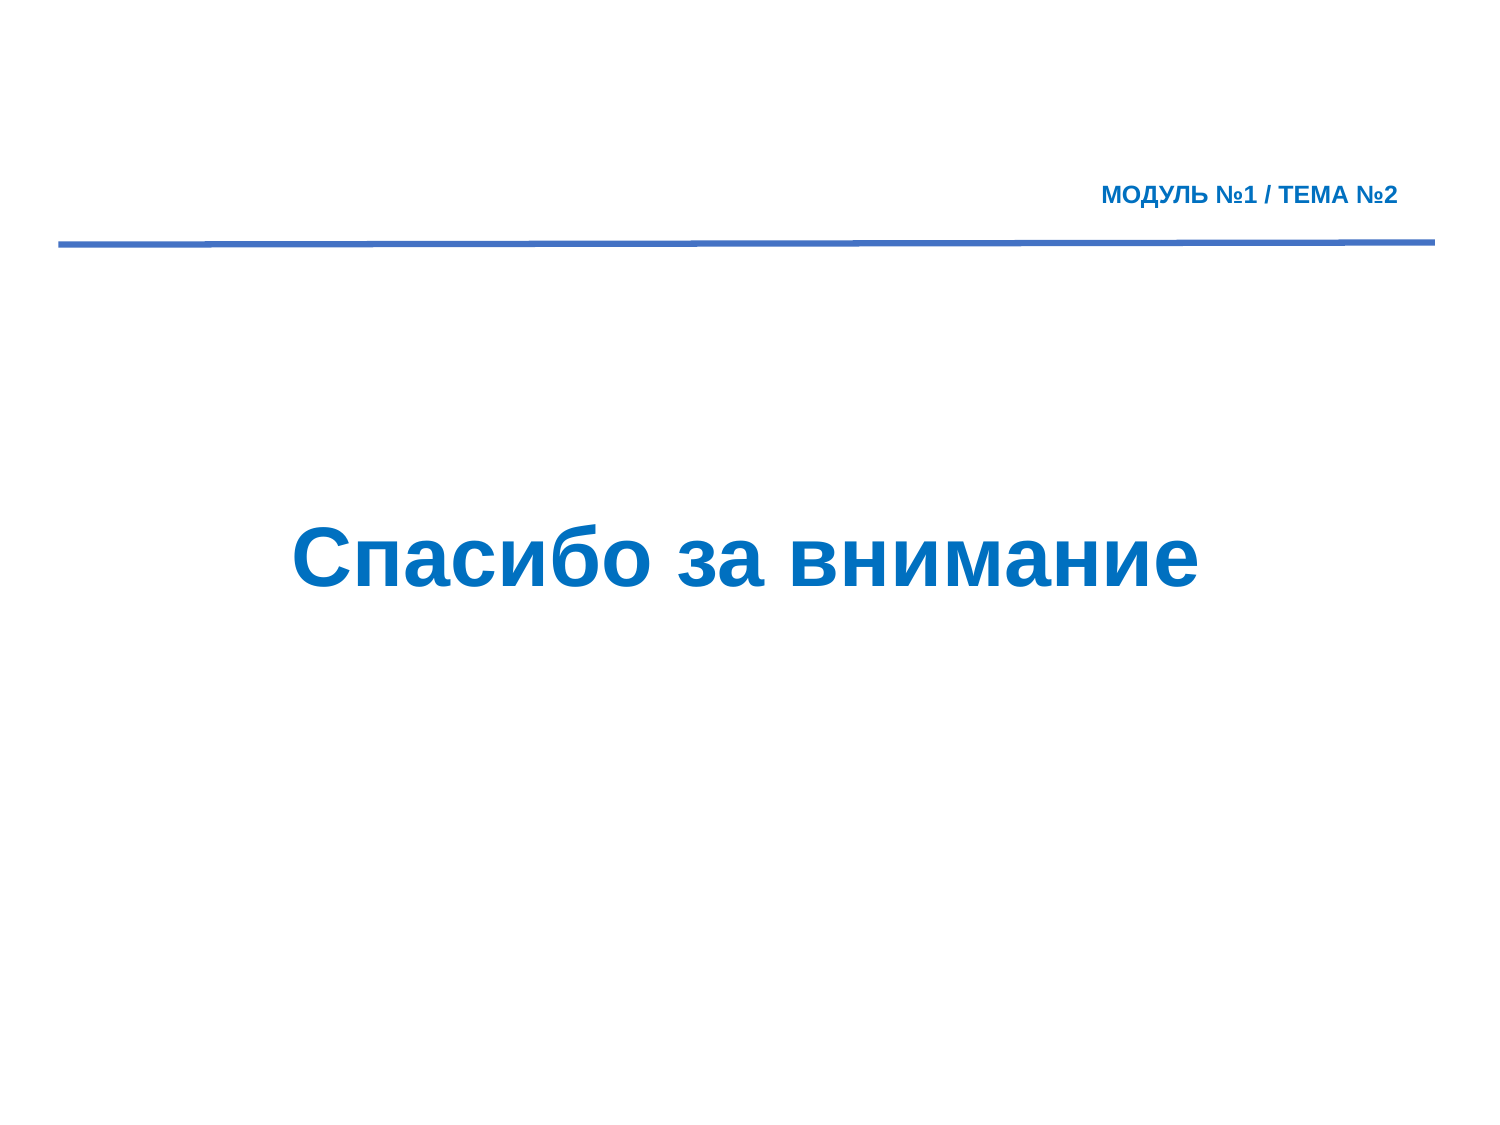

МОДУЛЬ №1 / ТЕМА №2
# Спасибо за внимание